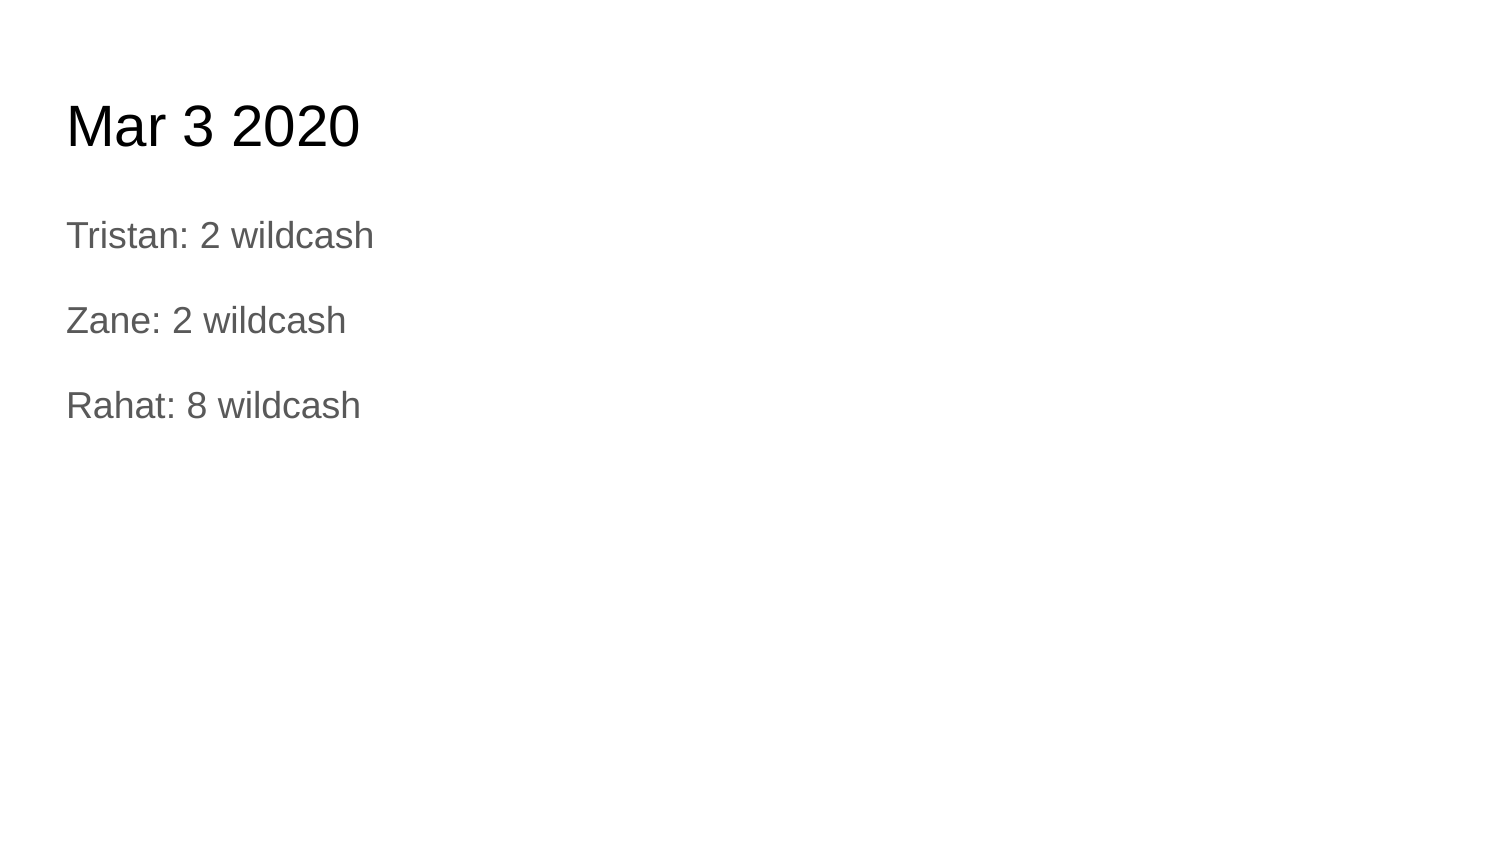

# Mar 3 2020
Tristan: 2 wildcash
Zane: 2 wildcash
Rahat: 8 wildcash